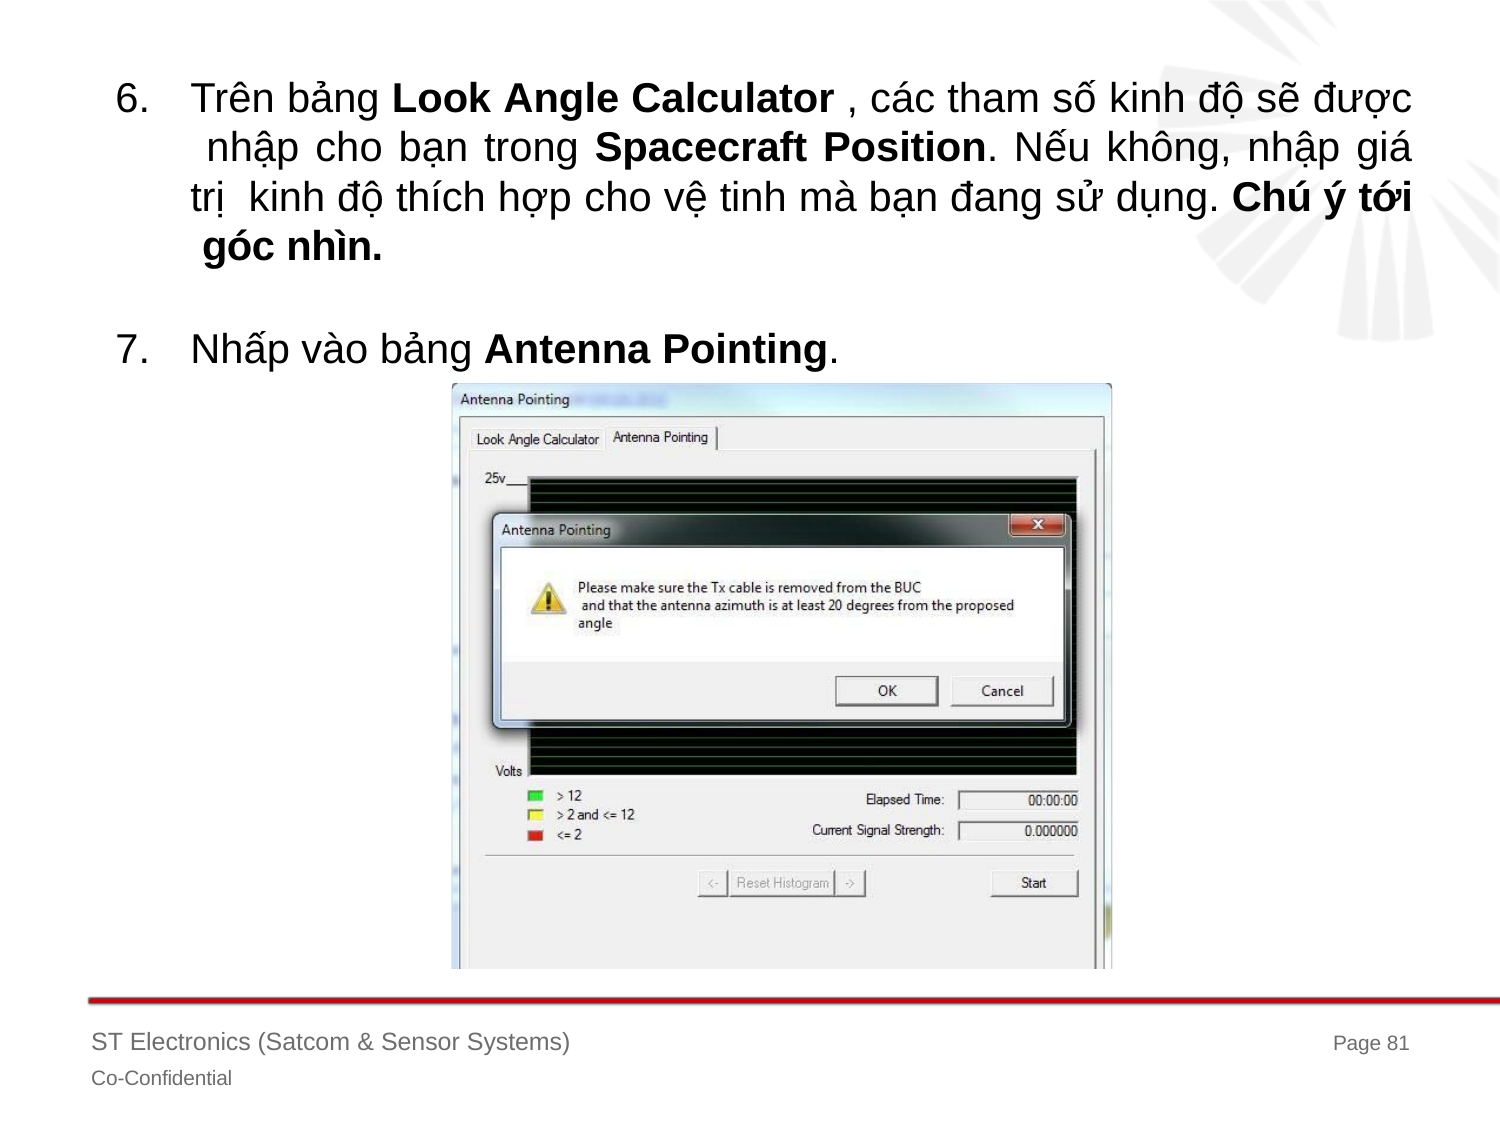

Trên bảng Look Angle Calculator , các tham số kinh độ sẽ được  nhập cho bạn trong Spacecraft Position. Nếu không, nhập giá trị  kinh độ thích hợp cho vệ tinh mà bạn đang sử dụng. Chú ý tới  góc nhìn.

Nhấp vào bảng Antenna Pointing.

ST Electronics (Satcom & Sensor Systems)
Co-Confidential
Page 81